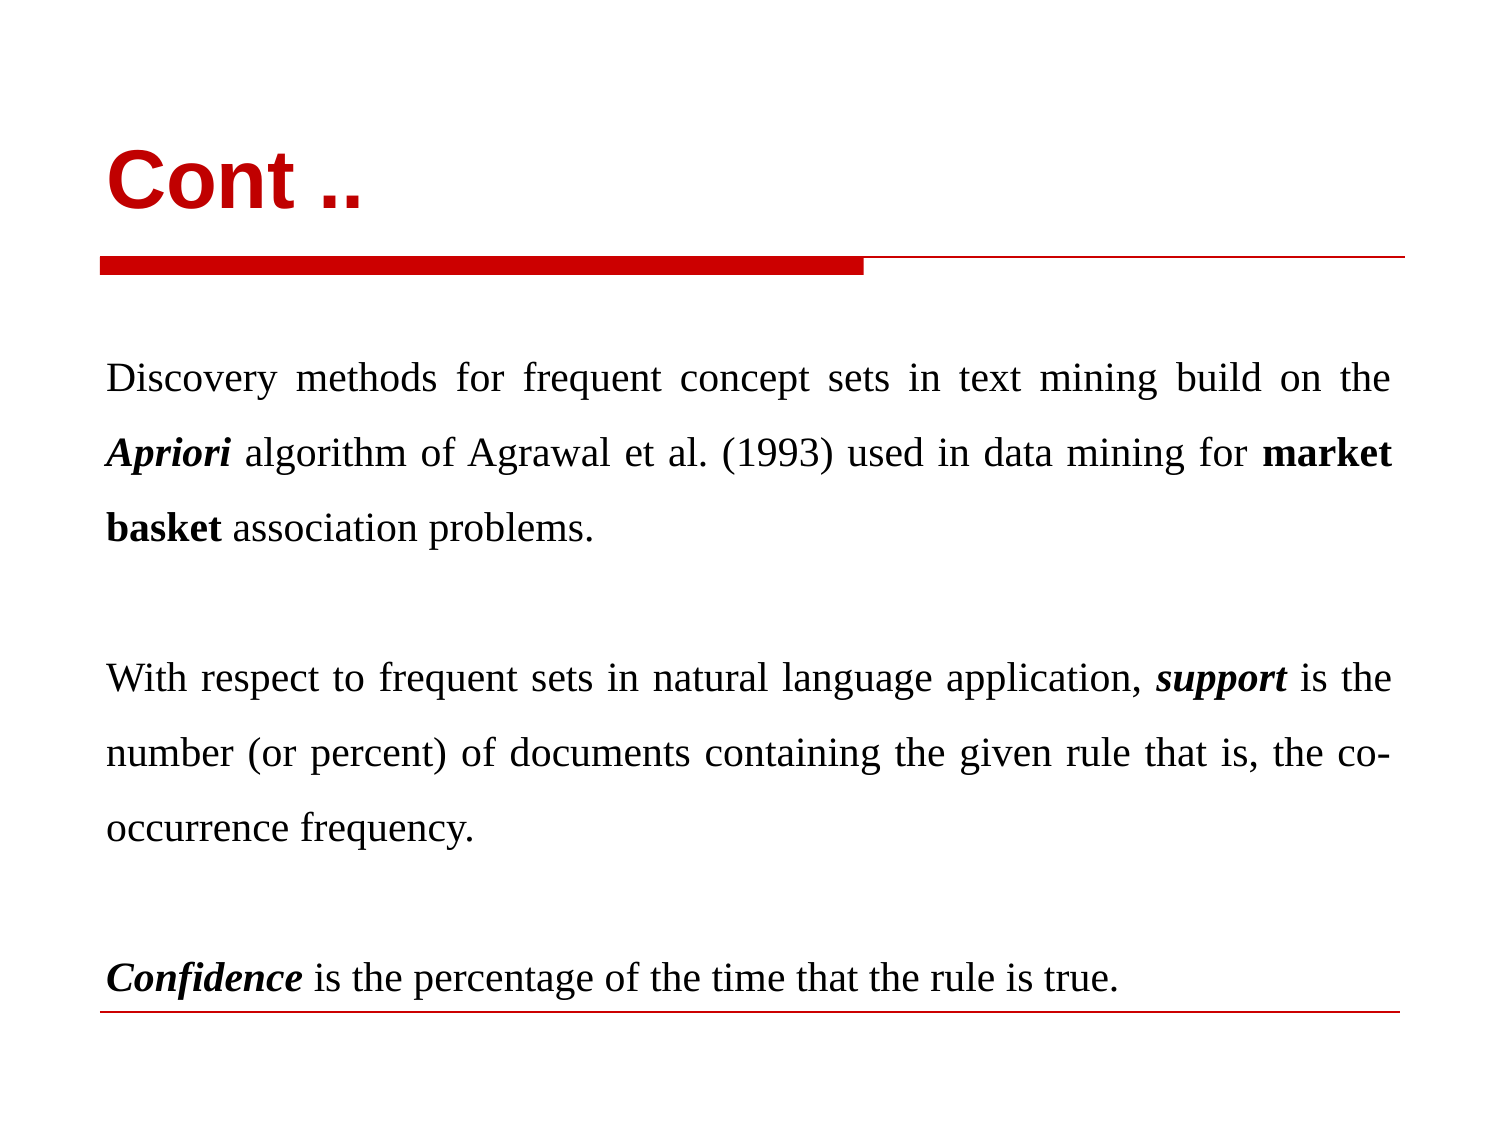

# Cont ..
Discovery methods for frequent concept sets in text mining build on the Apriori algorithm of Agrawal et al. (1993) used in data mining for market basket association problems.

With respect to frequent sets in natural language application, support is the number (or percent) of documents containing the given rule that is, the co-occurrence frequency.

Confidence is the percentage of the time that the rule is true.